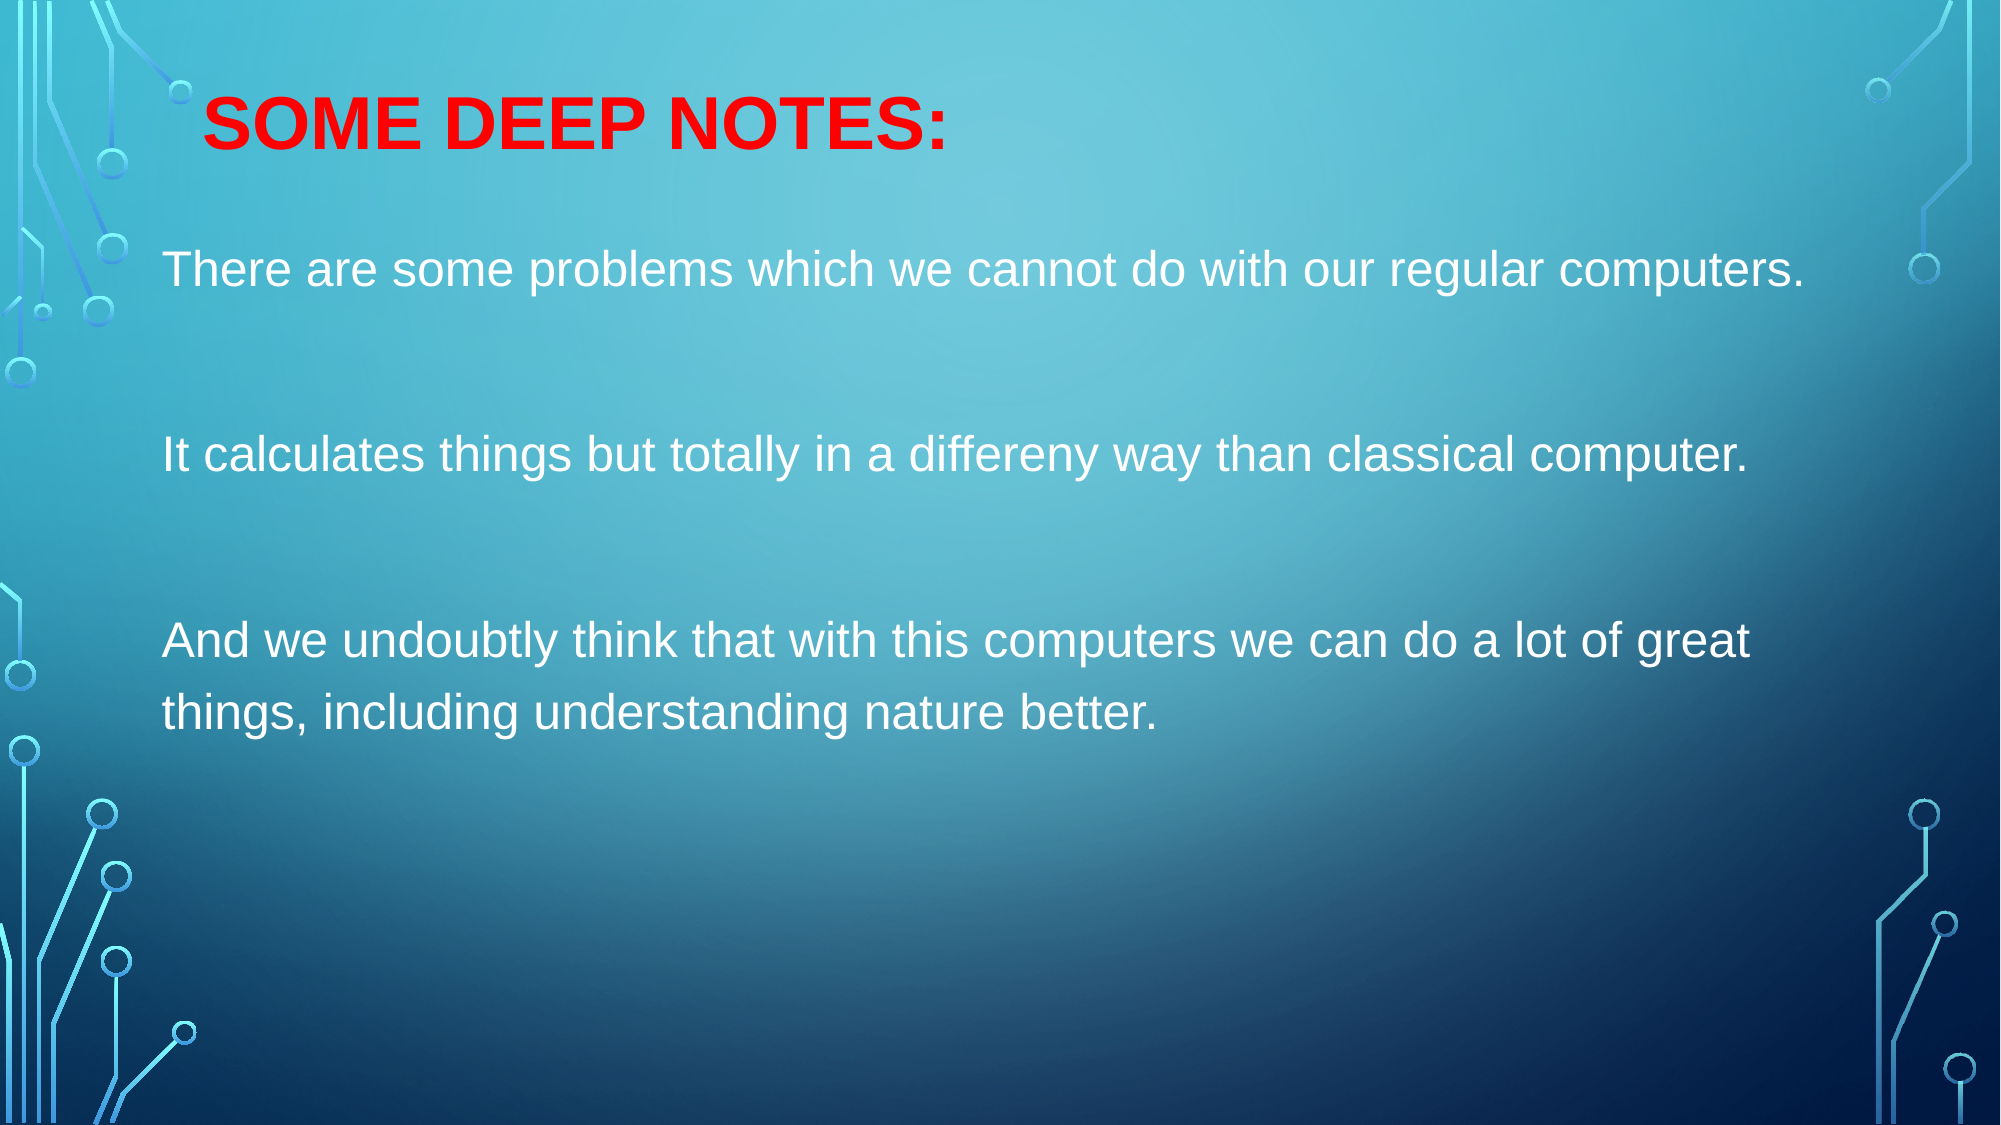

# Some deep notes:
There are some problems which we cannot do with our regular computers.

It calculates things but totally in a differeny way than classical computer.

And we undoubtly think that with this computers we can do a lot of great things, including understanding nature better.